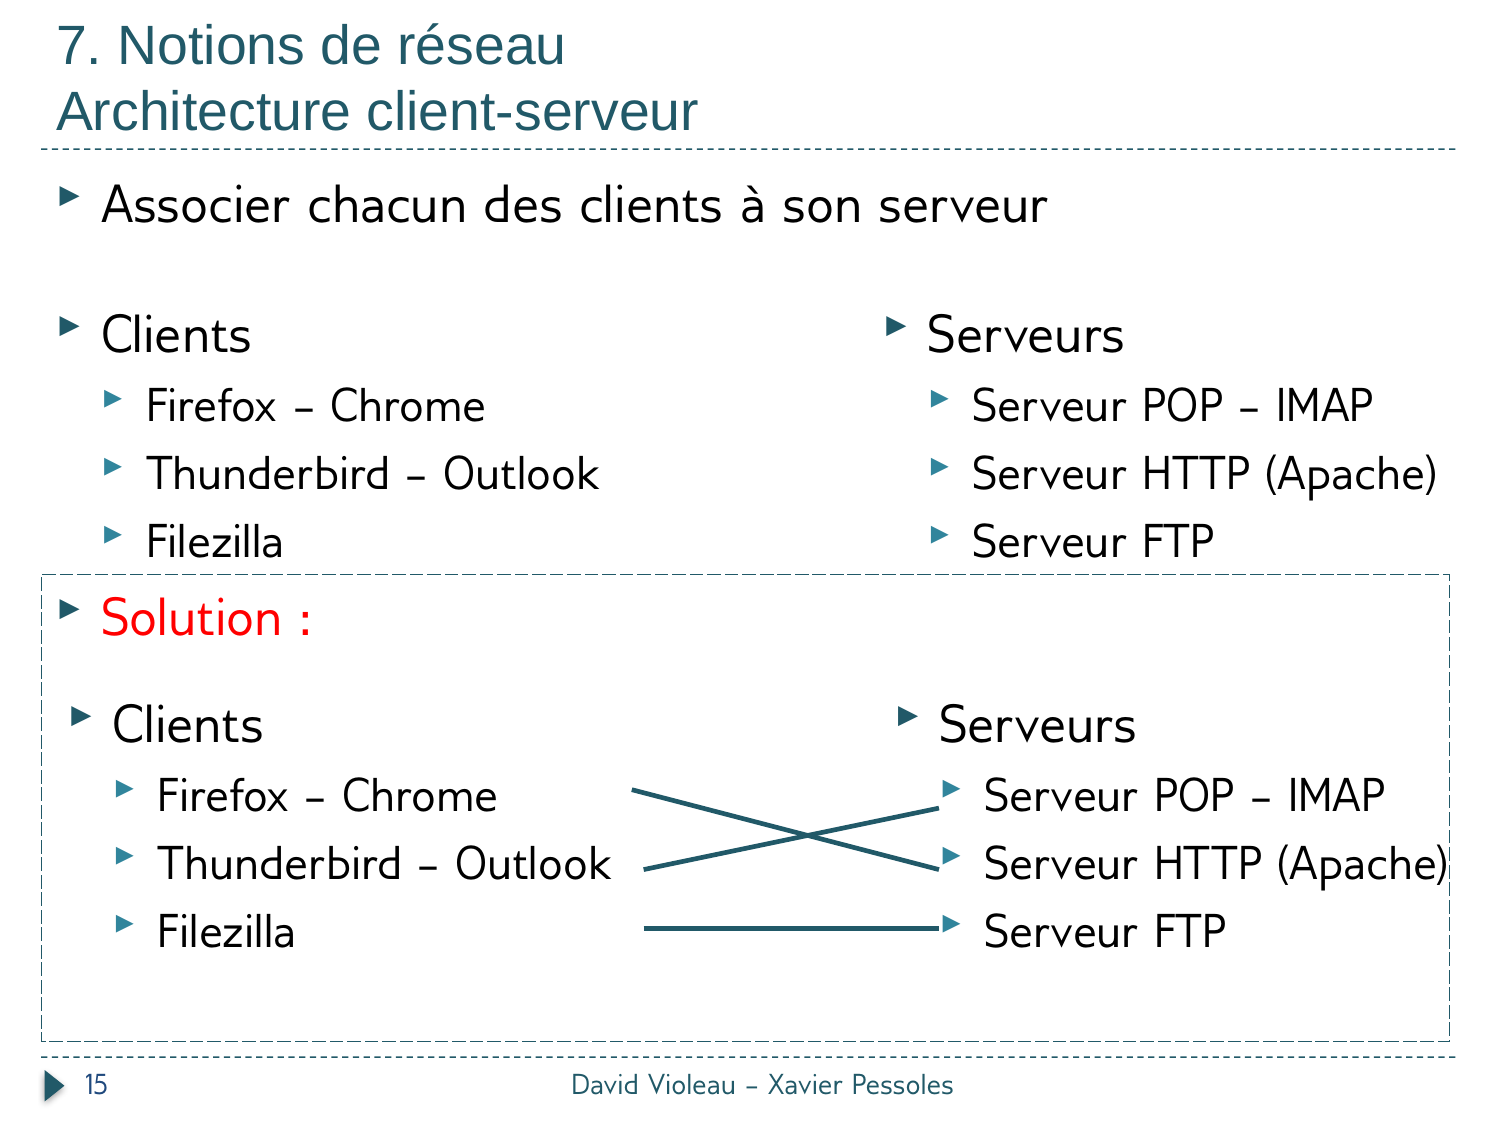

# 7. Notions de réseau Architecture client-serveur
Associer chacun des clients à son serveur
Clients
Firefox – Chrome
Thunderbird – Outlook
Filezilla
Serveurs
Serveur POP – IMAP
Serveur HTTP (Apache)
Serveur FTP
Solution :

Clients
Firefox – Chrome
Thunderbird – Outlook
Filezilla
Serveurs
Serveur POP – IMAP
Serveur HTTP (Apache)
Serveur FTP
15
David Violeau – Xavier Pessoles